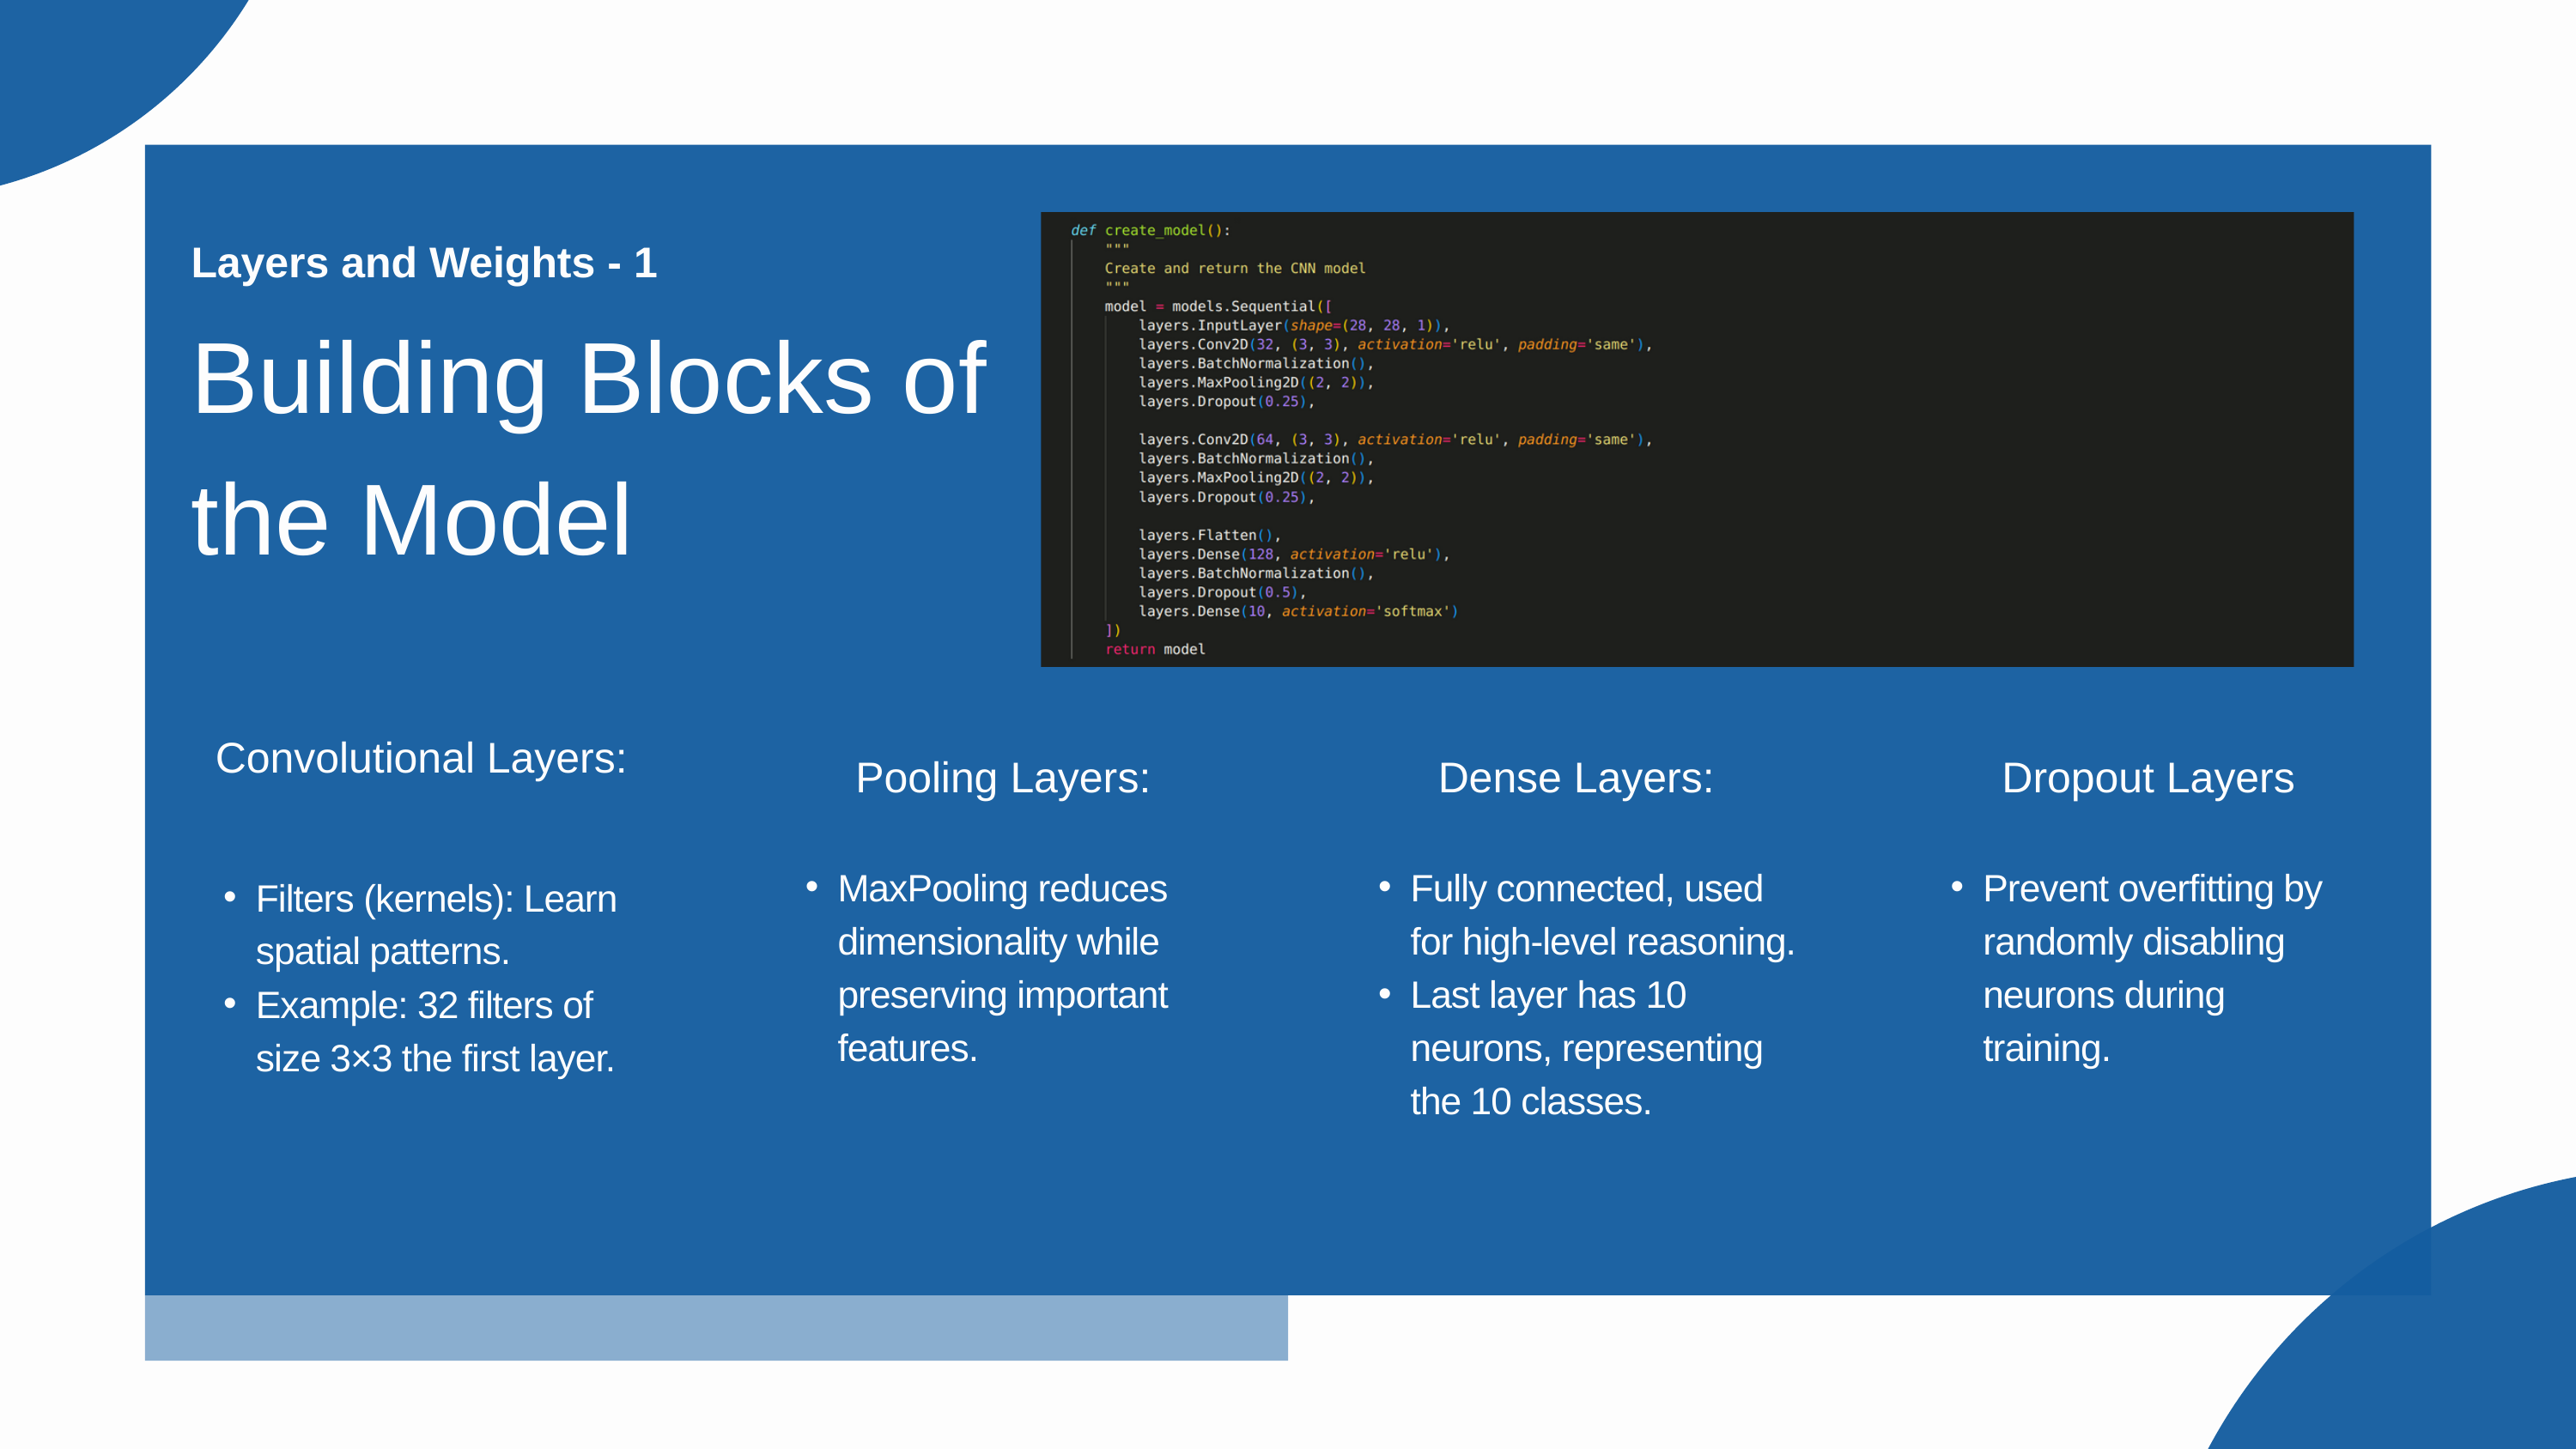

Layers and Weights - 1
Building Blocks of the Model
Convolutional Layers:
Pooling Layers:
Dense Layers:
Dropout Layers
MaxPooling reduces dimensionality while preserving important features.

Fully connected, used for high-level reasoning.
Last layer has 10 neurons, representing the 10 classes.

Prevent overfitting by randomly disabling neurons during training.
Filters (kernels): Learn spatial patterns.
Example: 32 filters of size 3×3 the first layer.